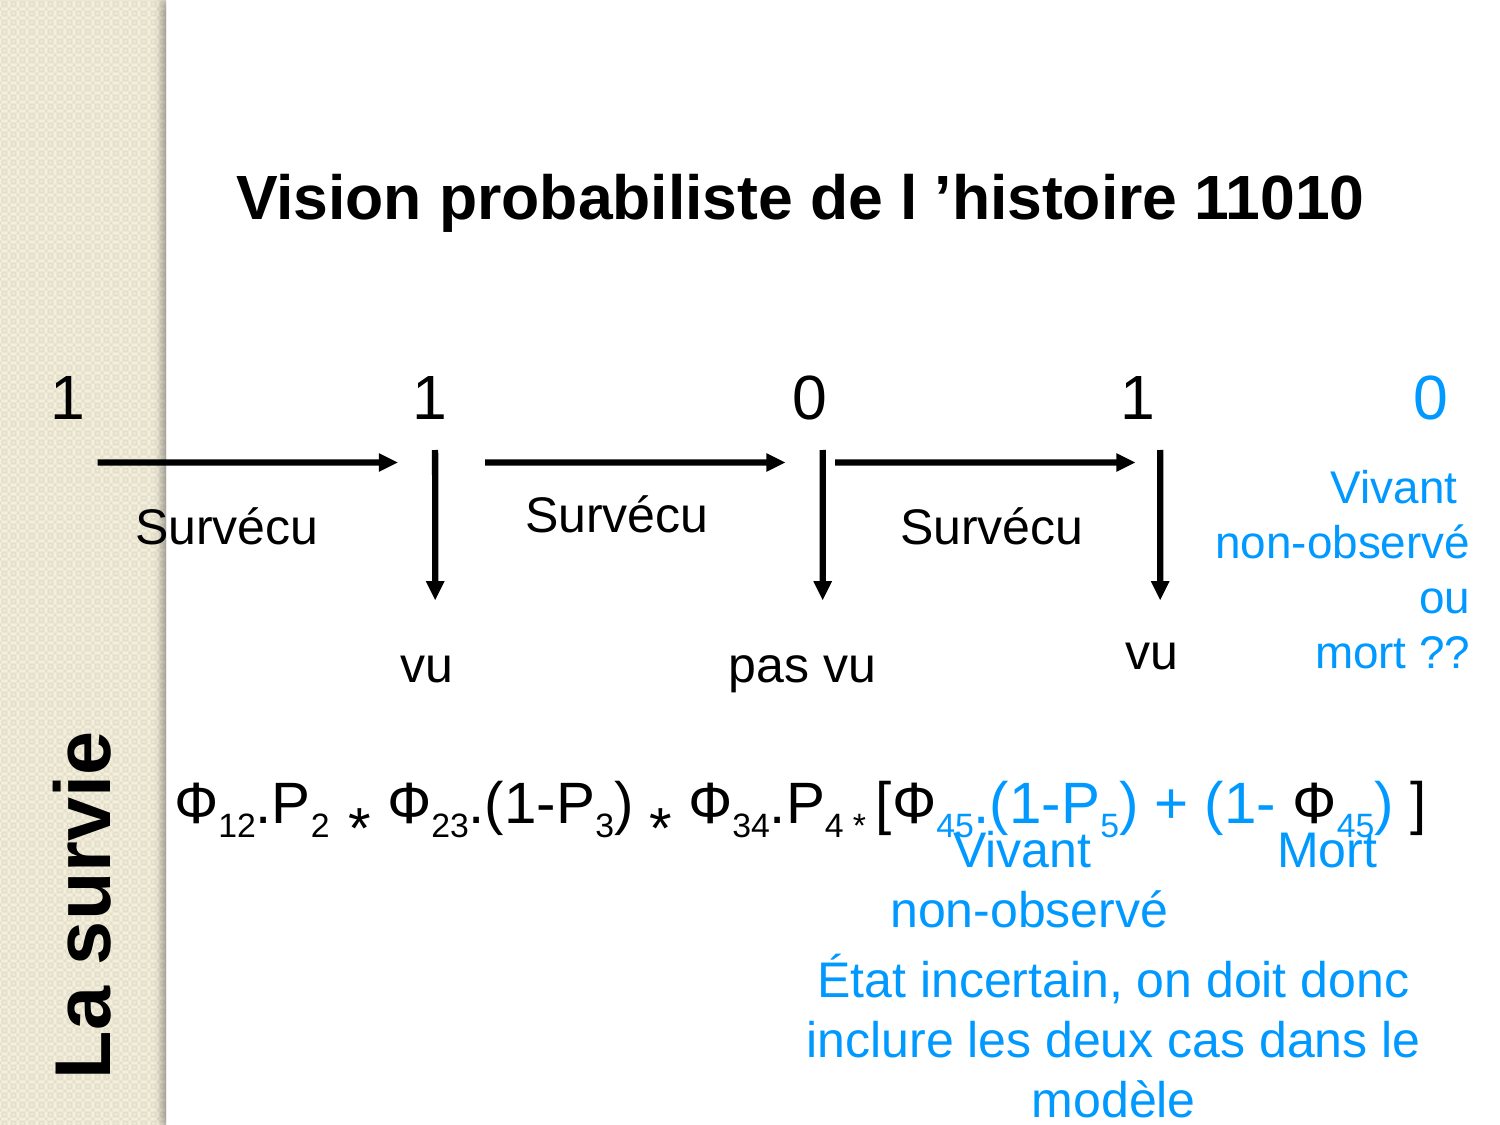

Vision probabiliste de l ’histoire 11010
1                   1                    0                 1               0

Vivant
non-observé
ou
mort ??

Survécu
Survécu
Survécu
vu
vu
pas vu
Ф12.P2  * Ф23.(1-P3) * Ф34.P4 * [Ф45.(1-P5) + (1- Ф45) ]
Vivant
non-observé
Mort
La survie
État incertain, on doit donc inclure les deux cas dans le modèle